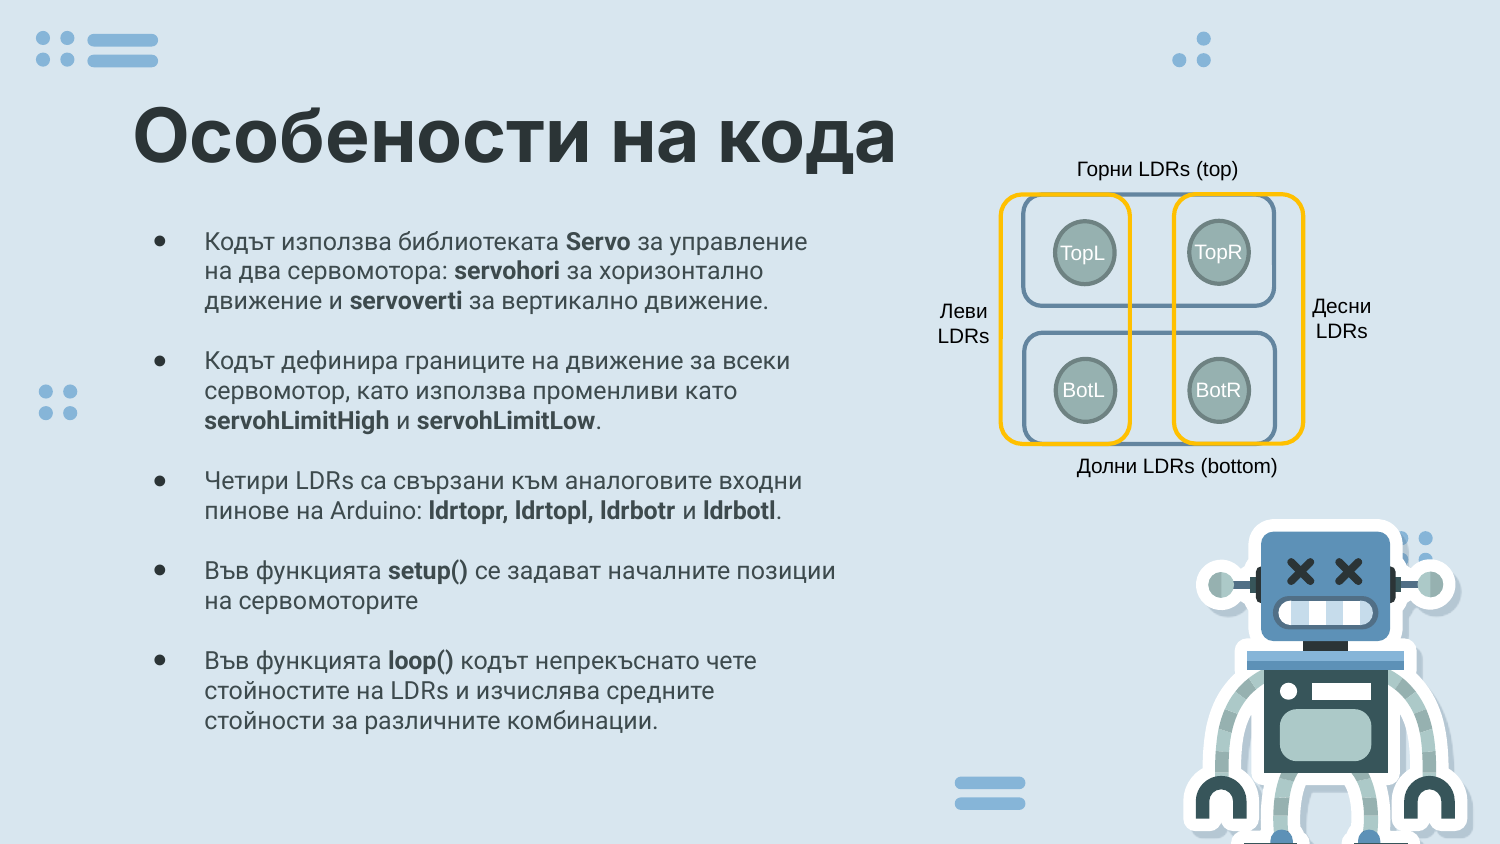

# Особености на кода
Горни LDRs (top)

Кодът използва библиотеката Servo за управление на два сервомотора: servohori за хоризонтално движение и servoverti за вертикално движение.

Кодът дефинира границите на движение за всеки сервомотор, като използва променливи като servohLimitHigh и servohLimitLow.

Четири LDRs са свързани към аналоговите входни пинове на Arduino: ldrtopr, ldrtopl, ldrbotr и ldrbotl.

Във функцията setup() се задават началните позиции на сервомоторите

Във функцията loop() кодът непрекъснато чете стойностите на LDRs и изчислява средните стойности за различните комбинации.

TopR
TopL
Десни
LDRs
Леви
LDRs

BotL
BotR
Долни LDRs (bottom)